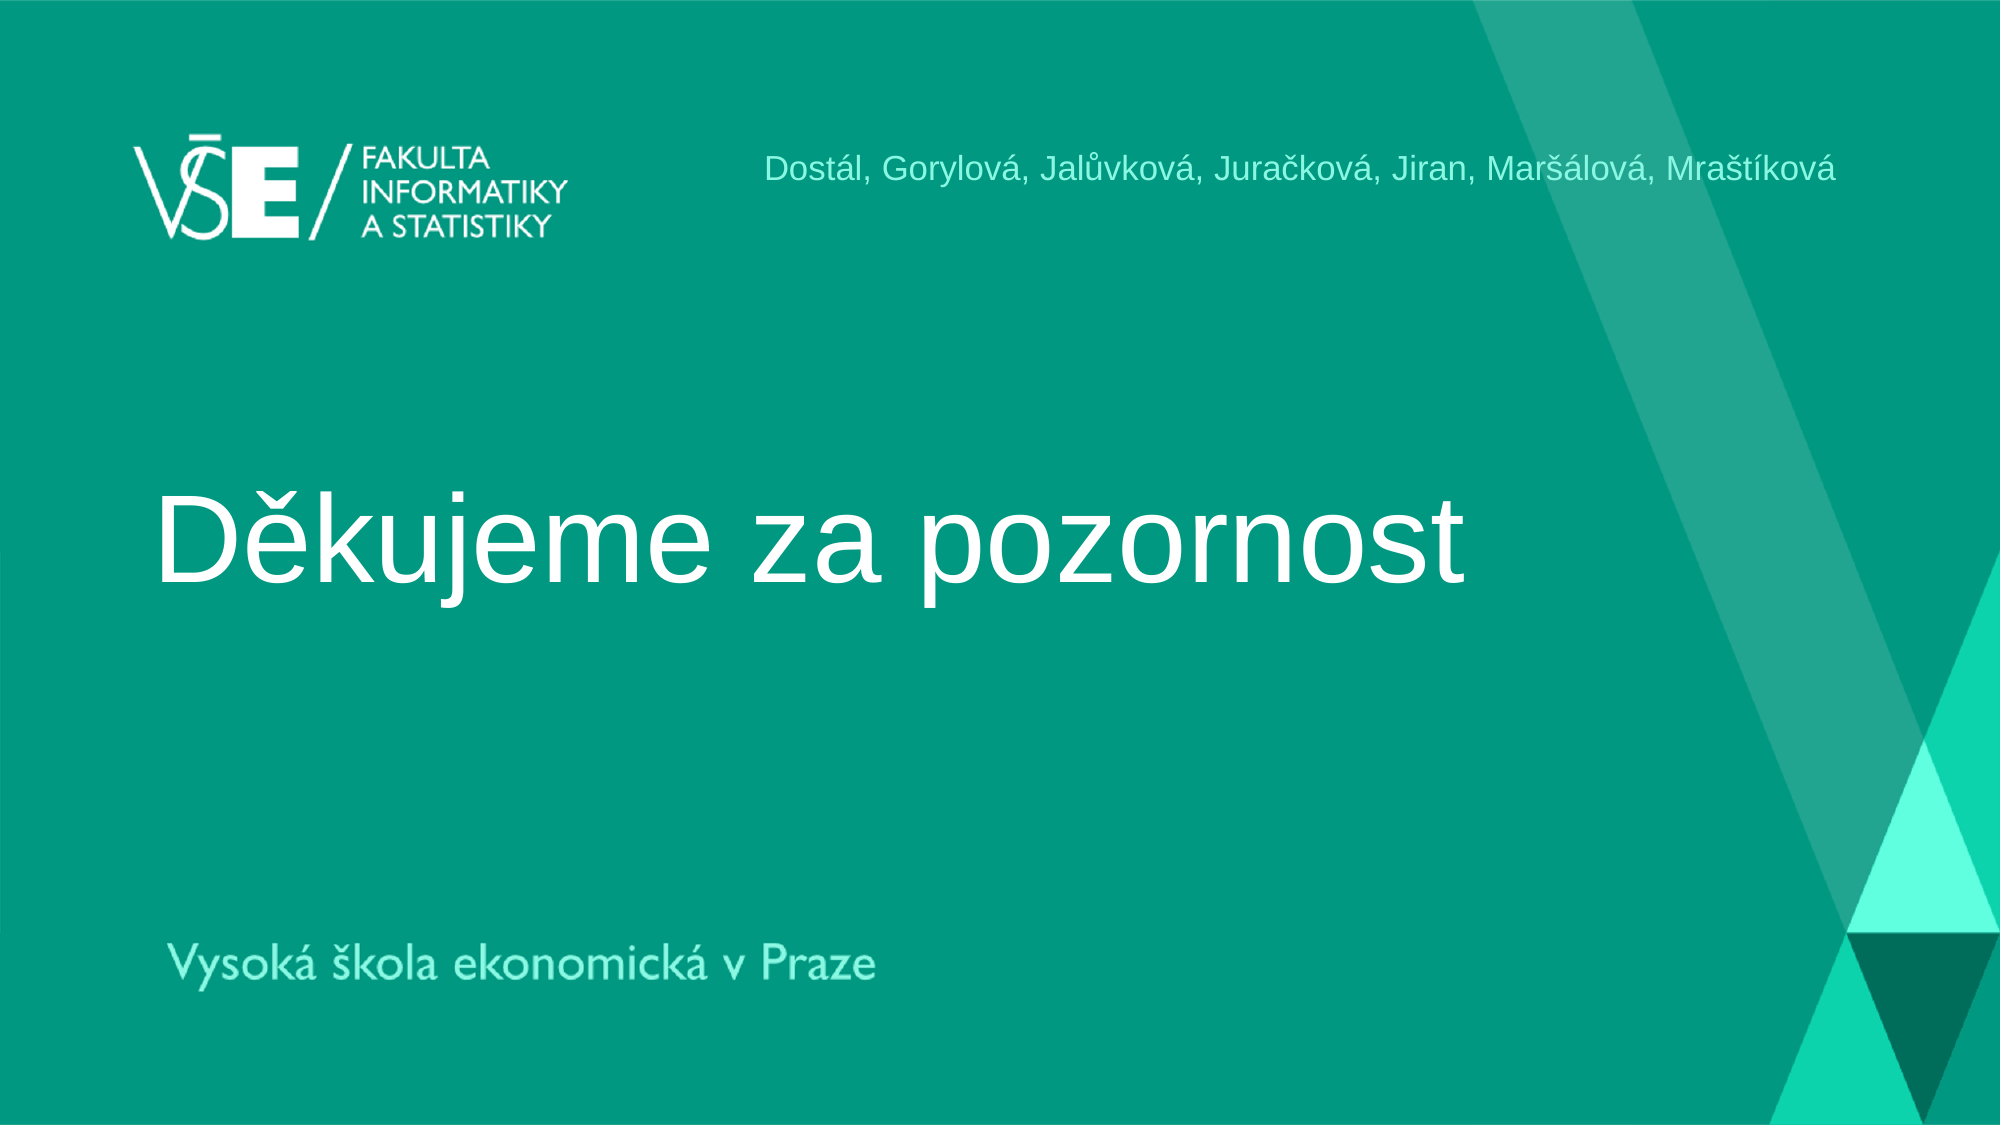

Dostál, Gorylová, Jalůvková, Juračková, Jiran, Maršálová, Mraštíková

# Děkujeme za pozornost